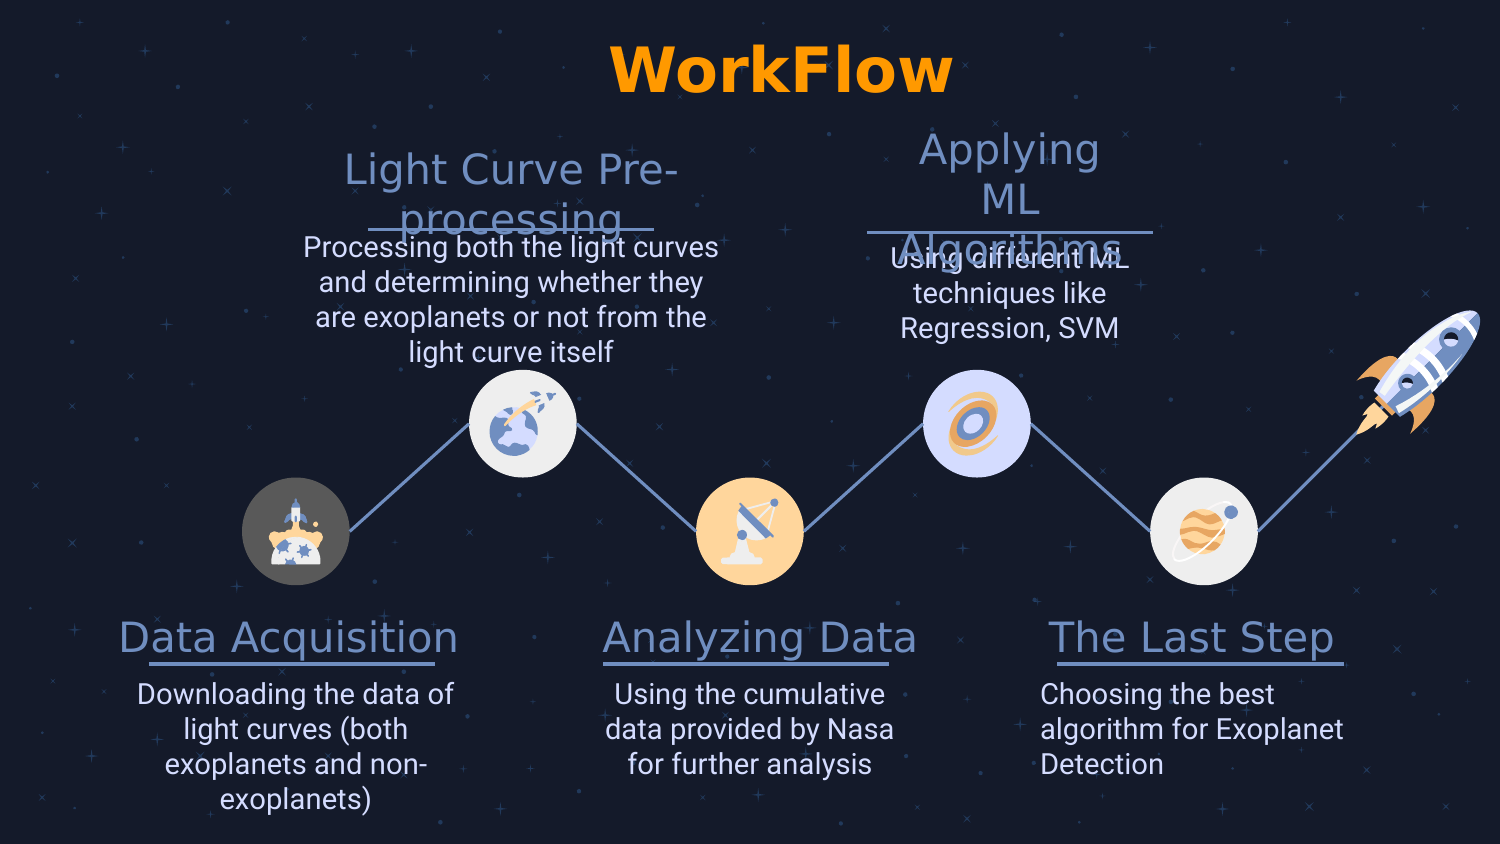

# WorkFlow
Light Curve Pre-processing
Applying ML Algorithms
Processing both the light curves and determining whether they are exoplanets or not from the light curve itself
Using different ML techniques like Regression, SVM

Data Acquisition
Analyzing Data
The Last Step
Downloading the data of light curves (both exoplanets and non-exoplanets)
Using the cumulative data provided by Nasa for further analysis
Choosing the best algorithm for Exoplanet Detection